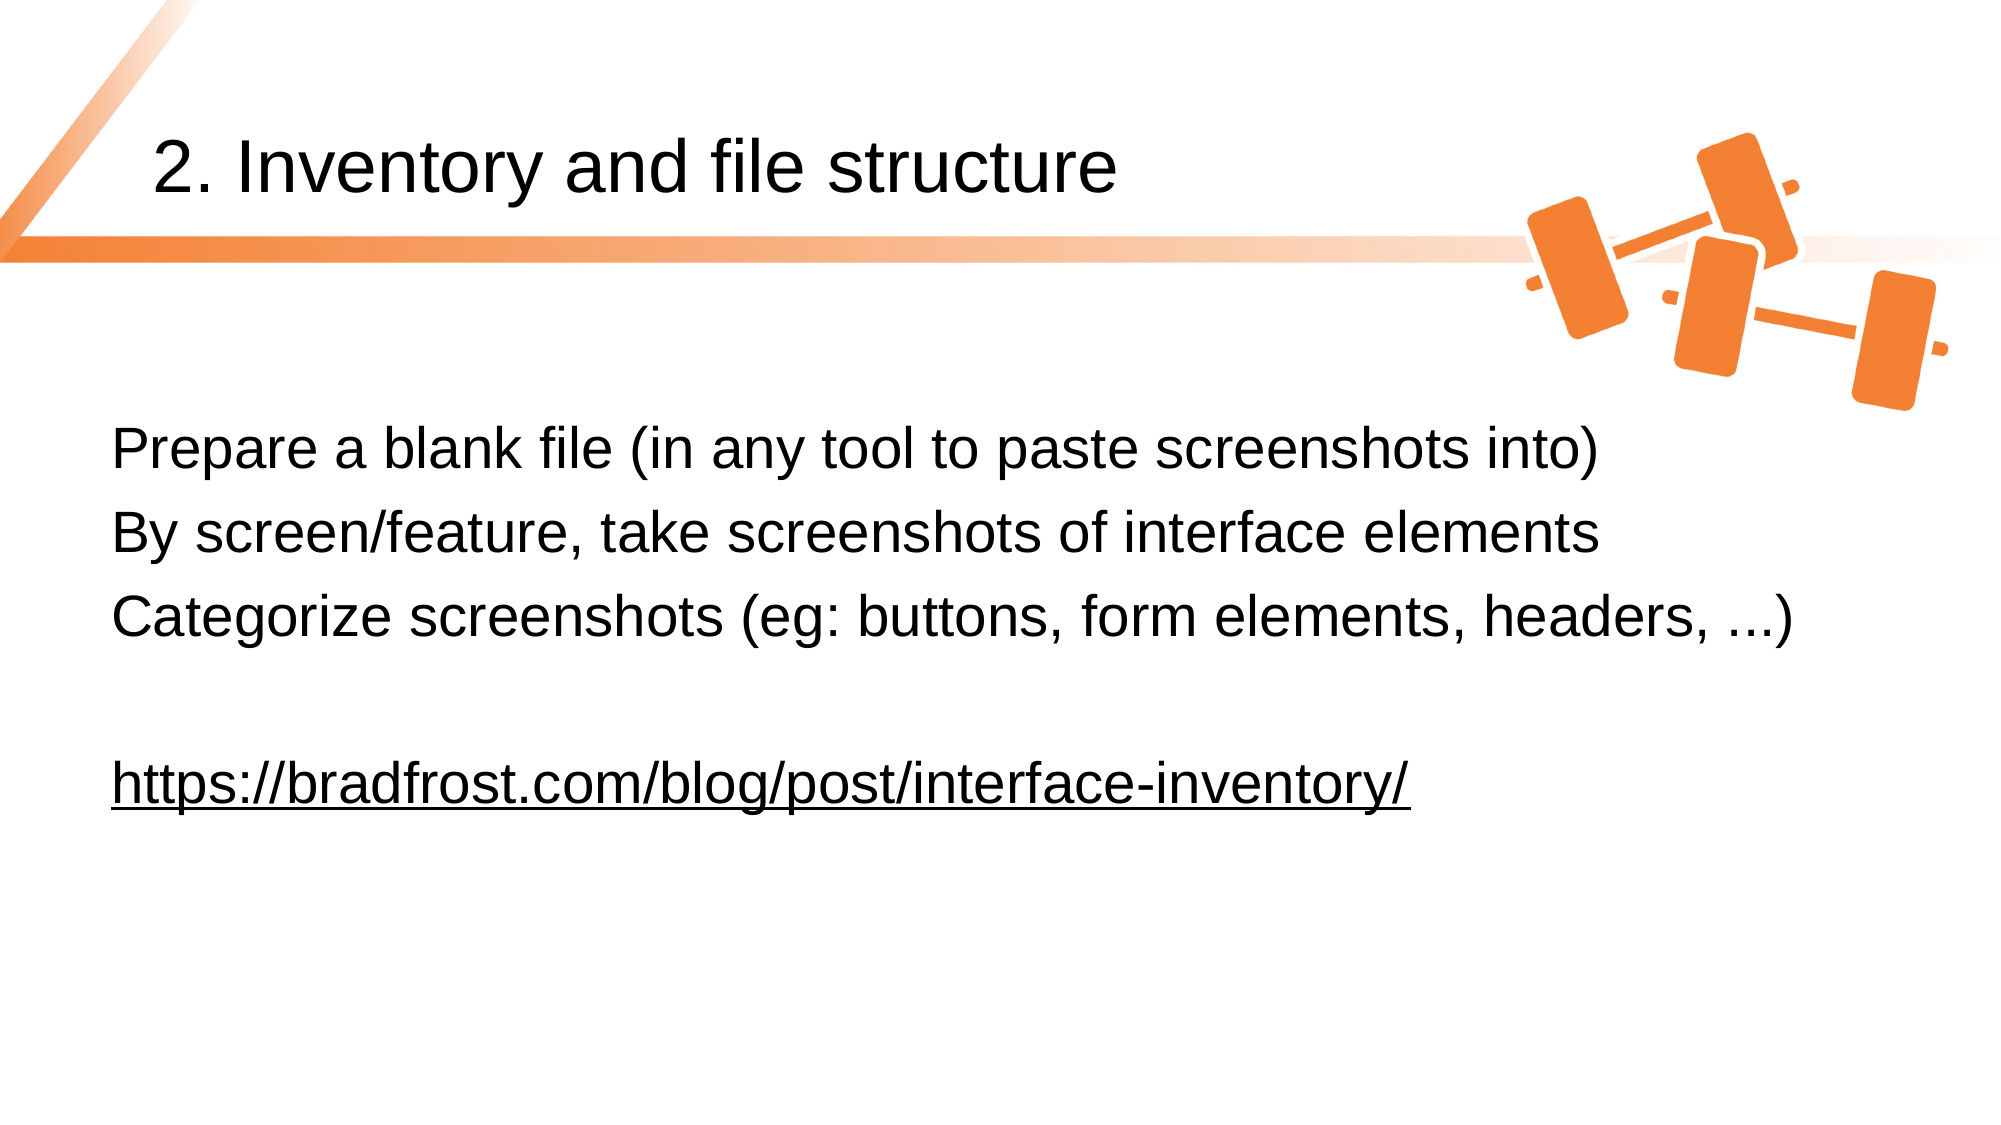

# 2. Inventory and file structure
Prepare a blank file (in any tool to paste screenshots into)
By screen/feature, take screenshots of interface elements
Categorize screenshots (eg: buttons, form elements, headers, ...)

https://bradfrost.com/blog/post/interface-inventory/